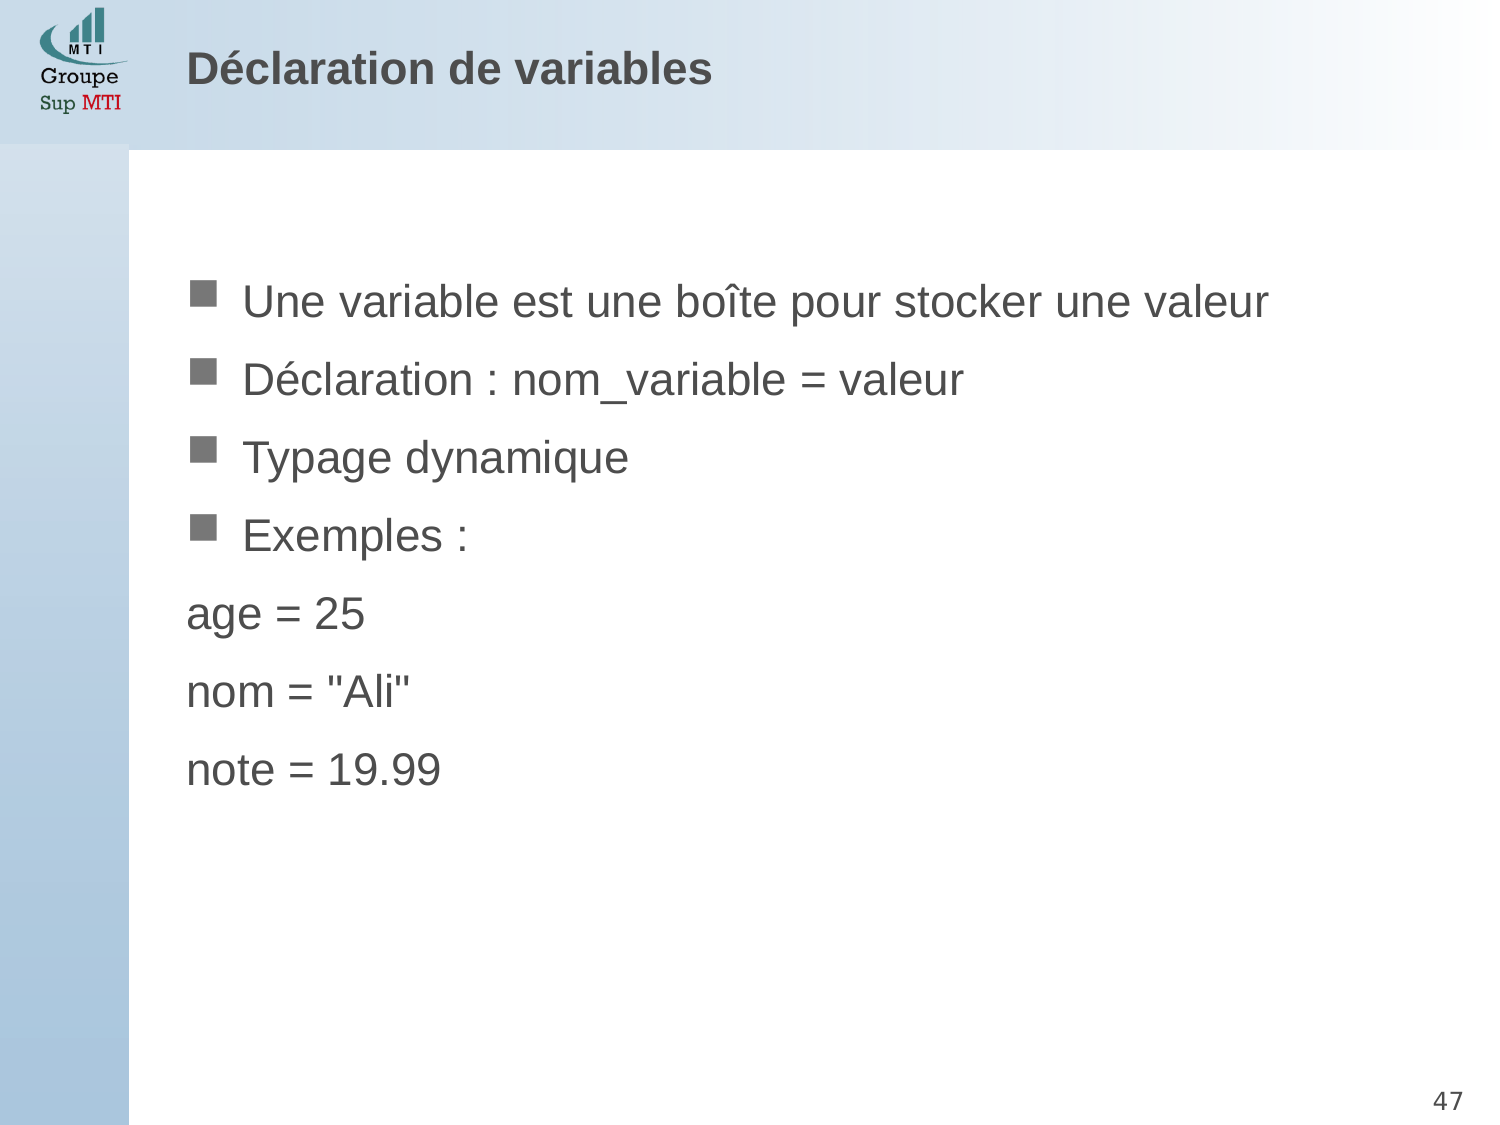

Déclaration de variables

Une variable est une boîte pour stocker une valeur
Déclaration : nom_variable = valeur
Typage dynamique
Exemples :
age = 25
nom = "Ali"
note = 19.99